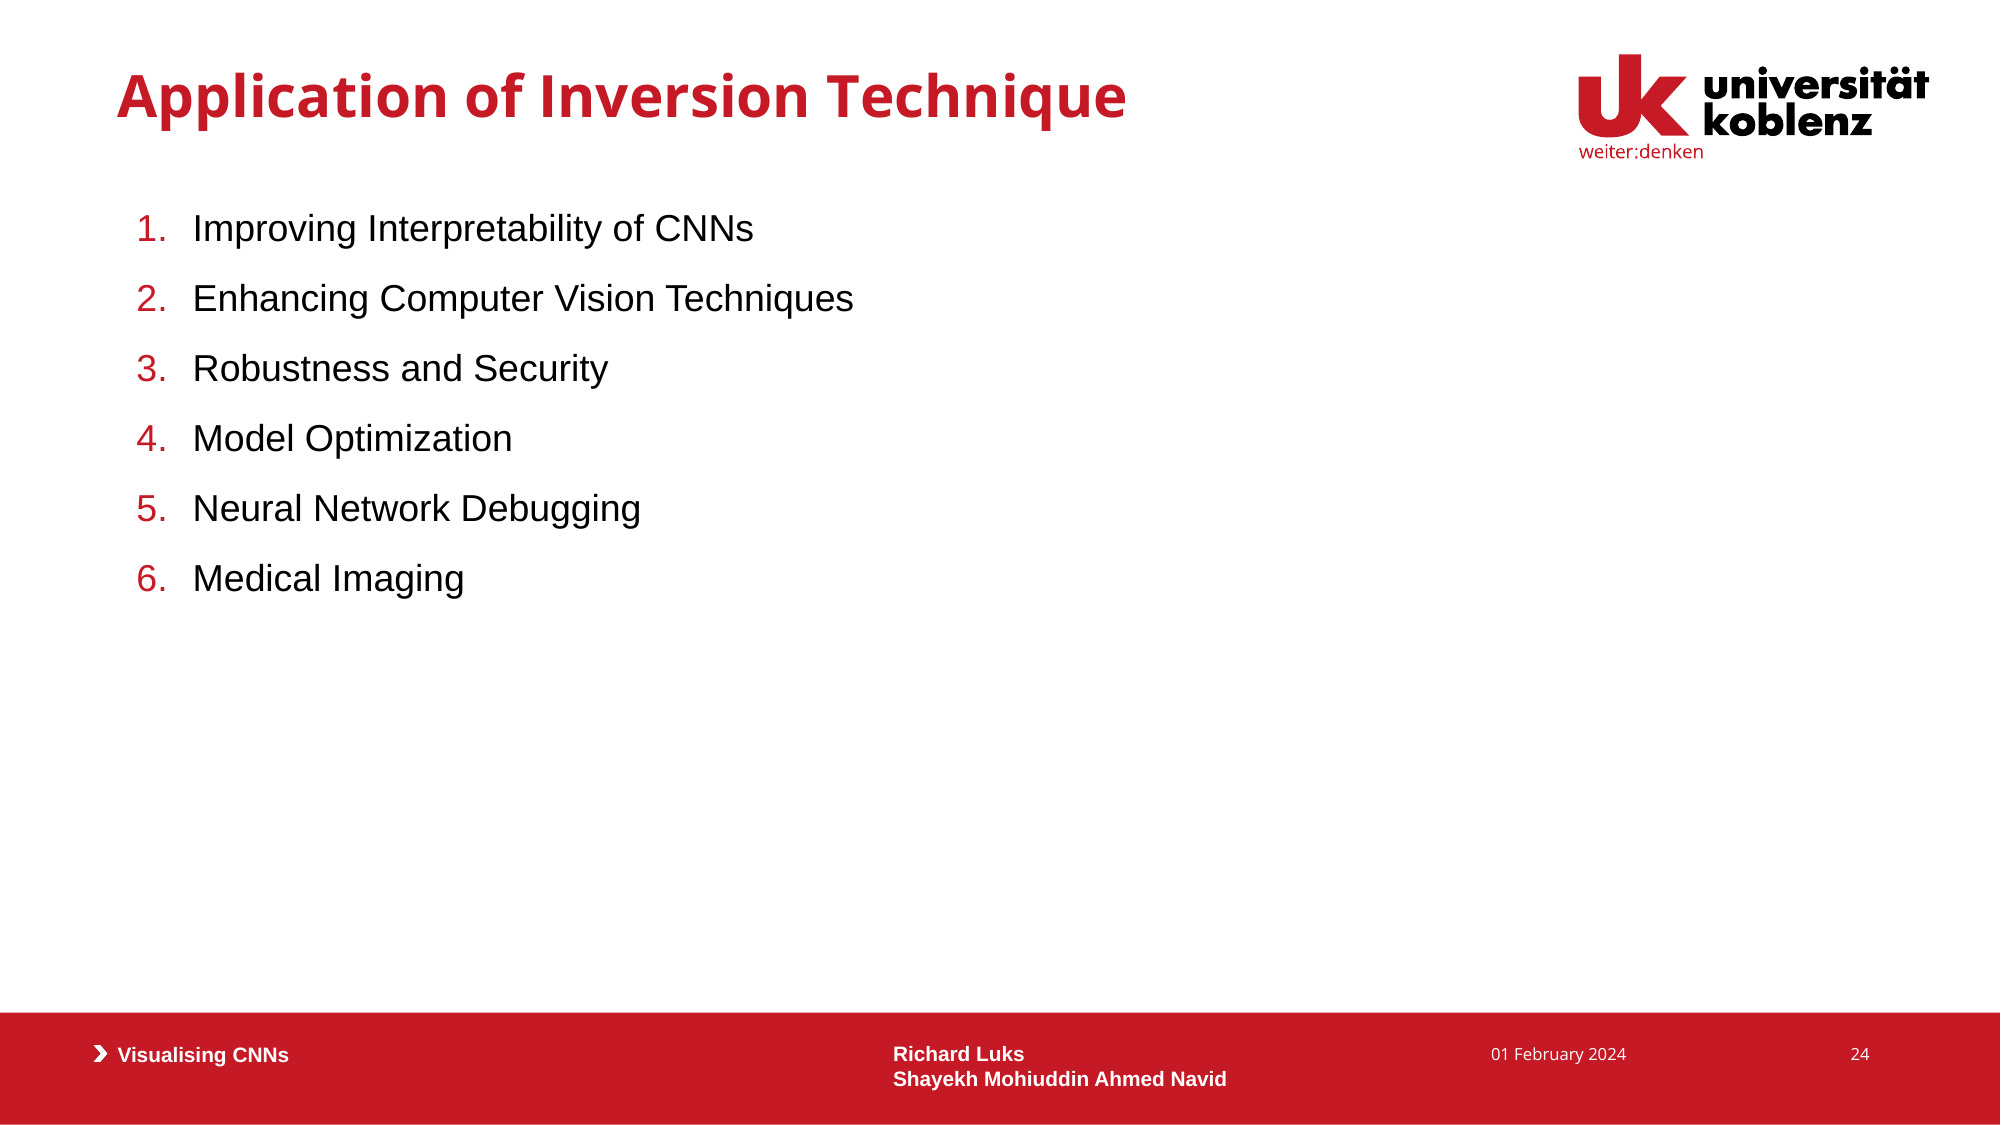

# Application of Inversion Technique
Improving Interpretability of CNNs
Enhancing Computer Vision Techniques
Robustness and Security
Model Optimization
Neural Network Debugging
Medical Imaging